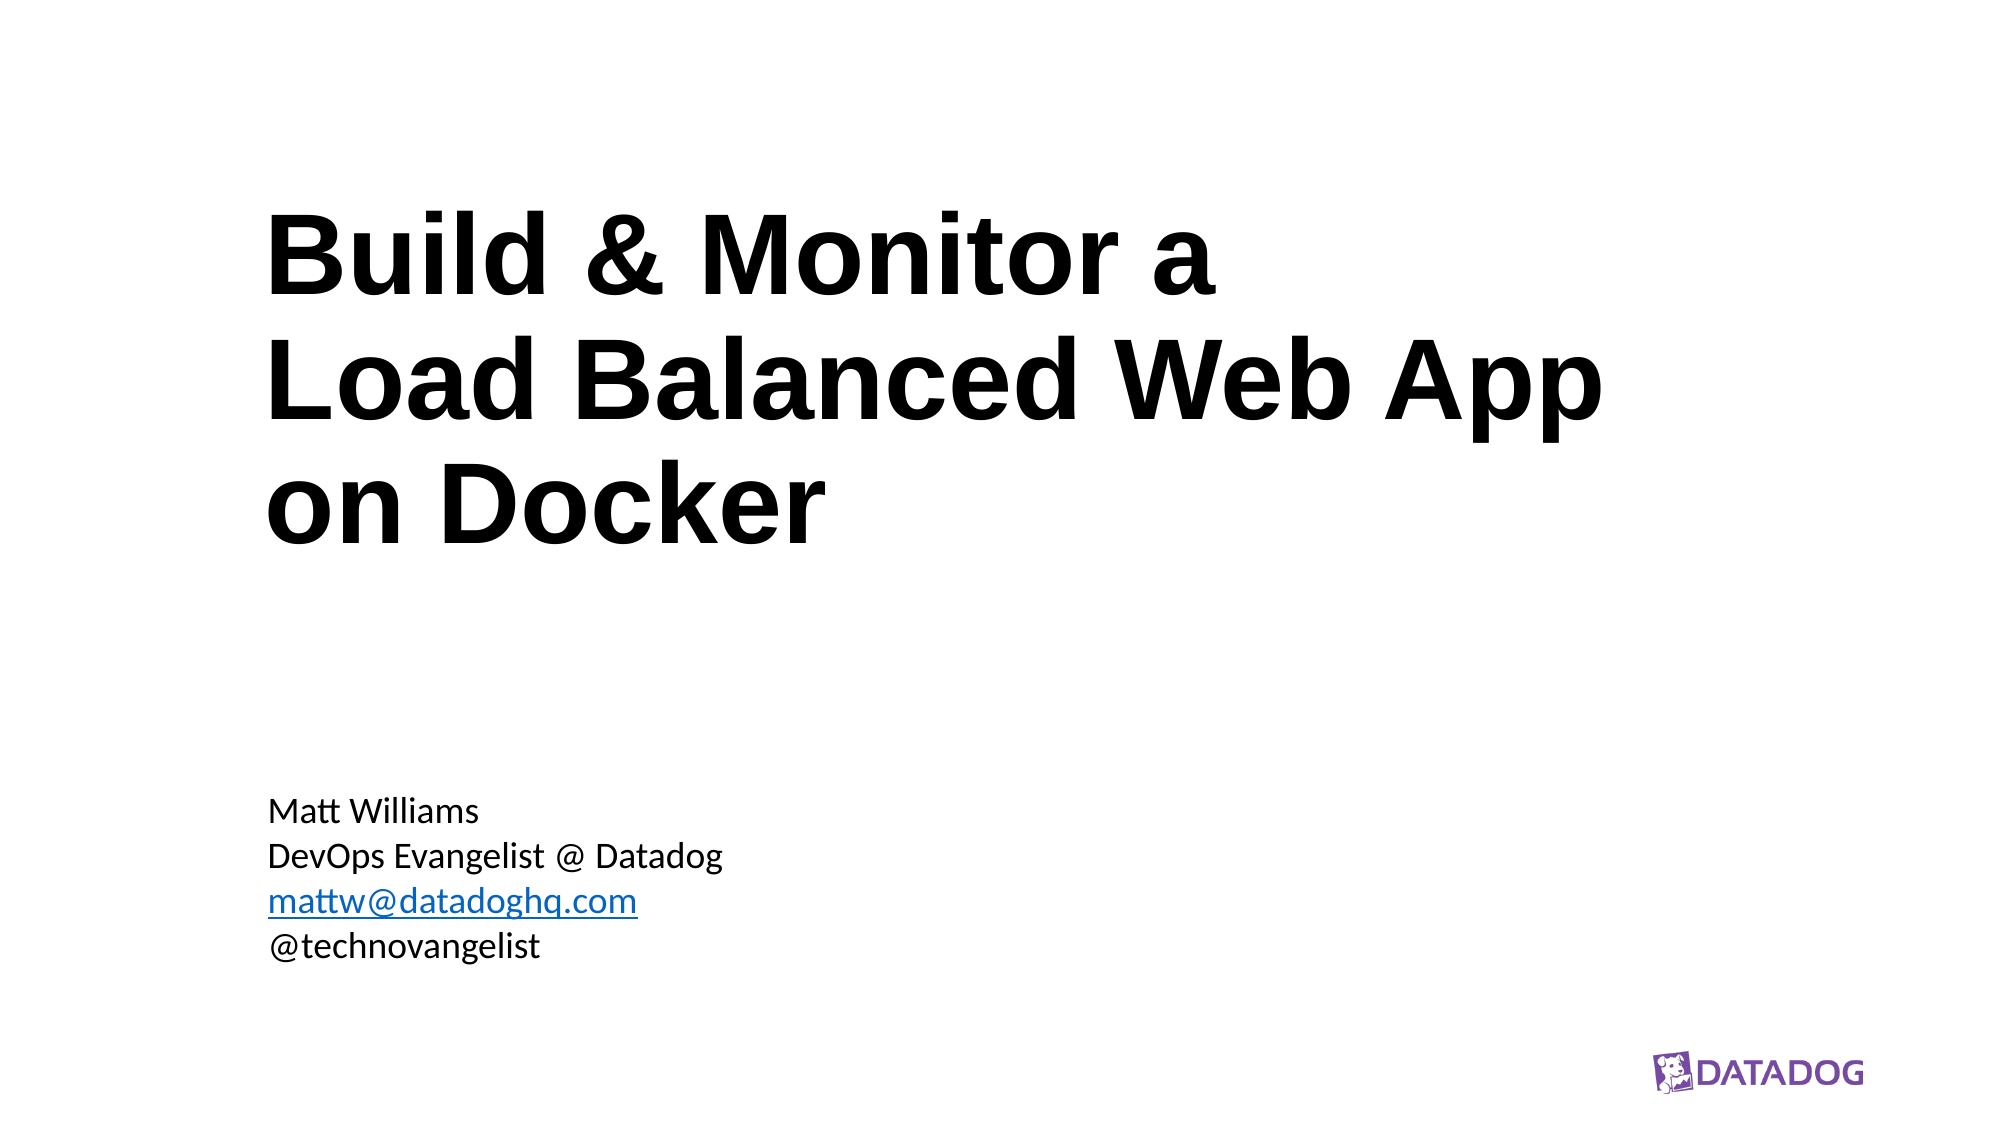

# Build & Monitor a Load Balanced Web App on Docker
Matt Williams
DevOps Evangelist @ Datadog
mattw@datadoghq.com
@technovangelist